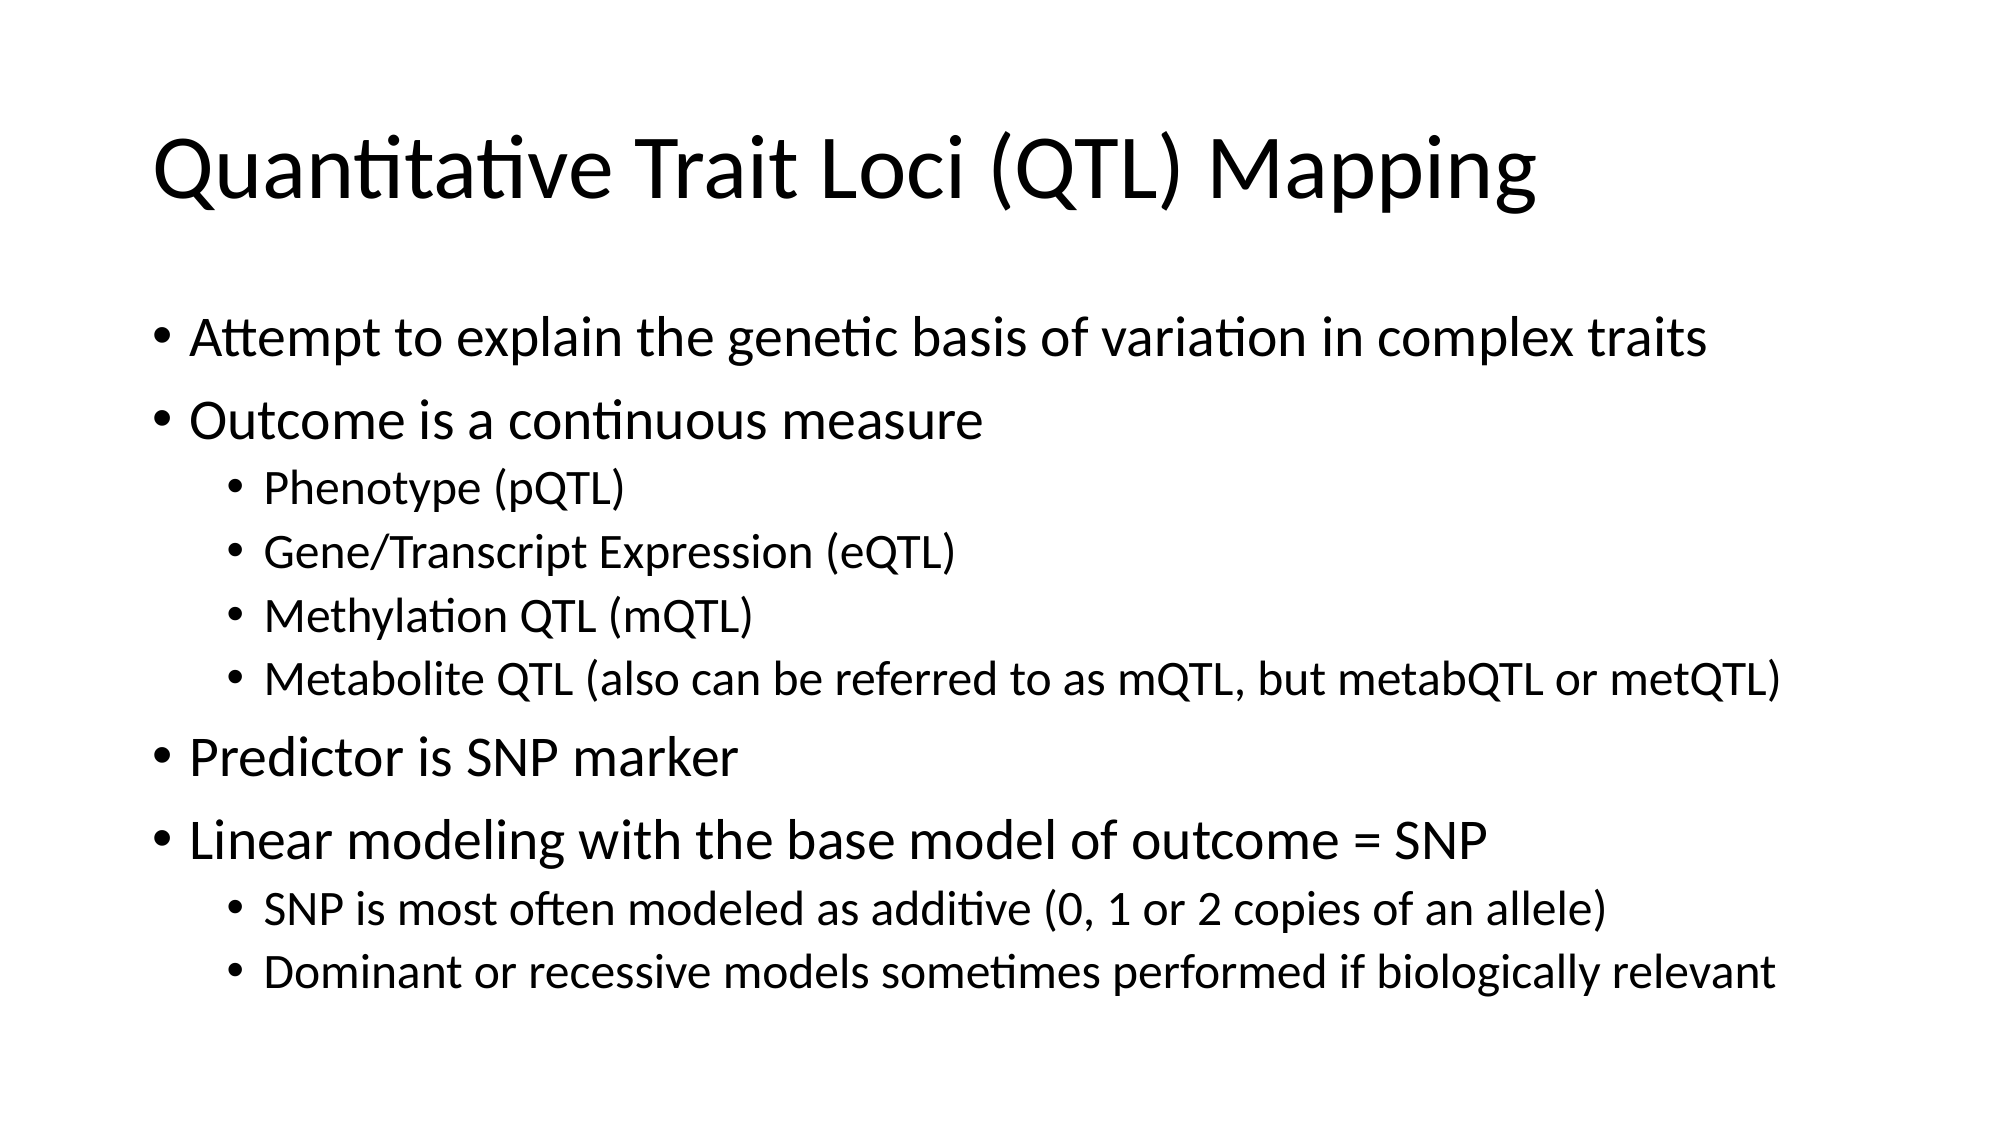

# Quantitative Trait Loci (QTL) Mapping
Attempt to explain the genetic basis of variation in complex traits
Outcome is a continuous measure
Phenotype (pQTL)
Gene/Transcript Expression (eQTL)
Methylation QTL (mQTL)
Metabolite QTL (also can be referred to as mQTL, but metabQTL or metQTL)
Predictor is SNP marker
Linear modeling with the base model of outcome = SNP
SNP is most often modeled as additive (0, 1 or 2 copies of an allele)
Dominant or recessive models sometimes performed if biologically relevant